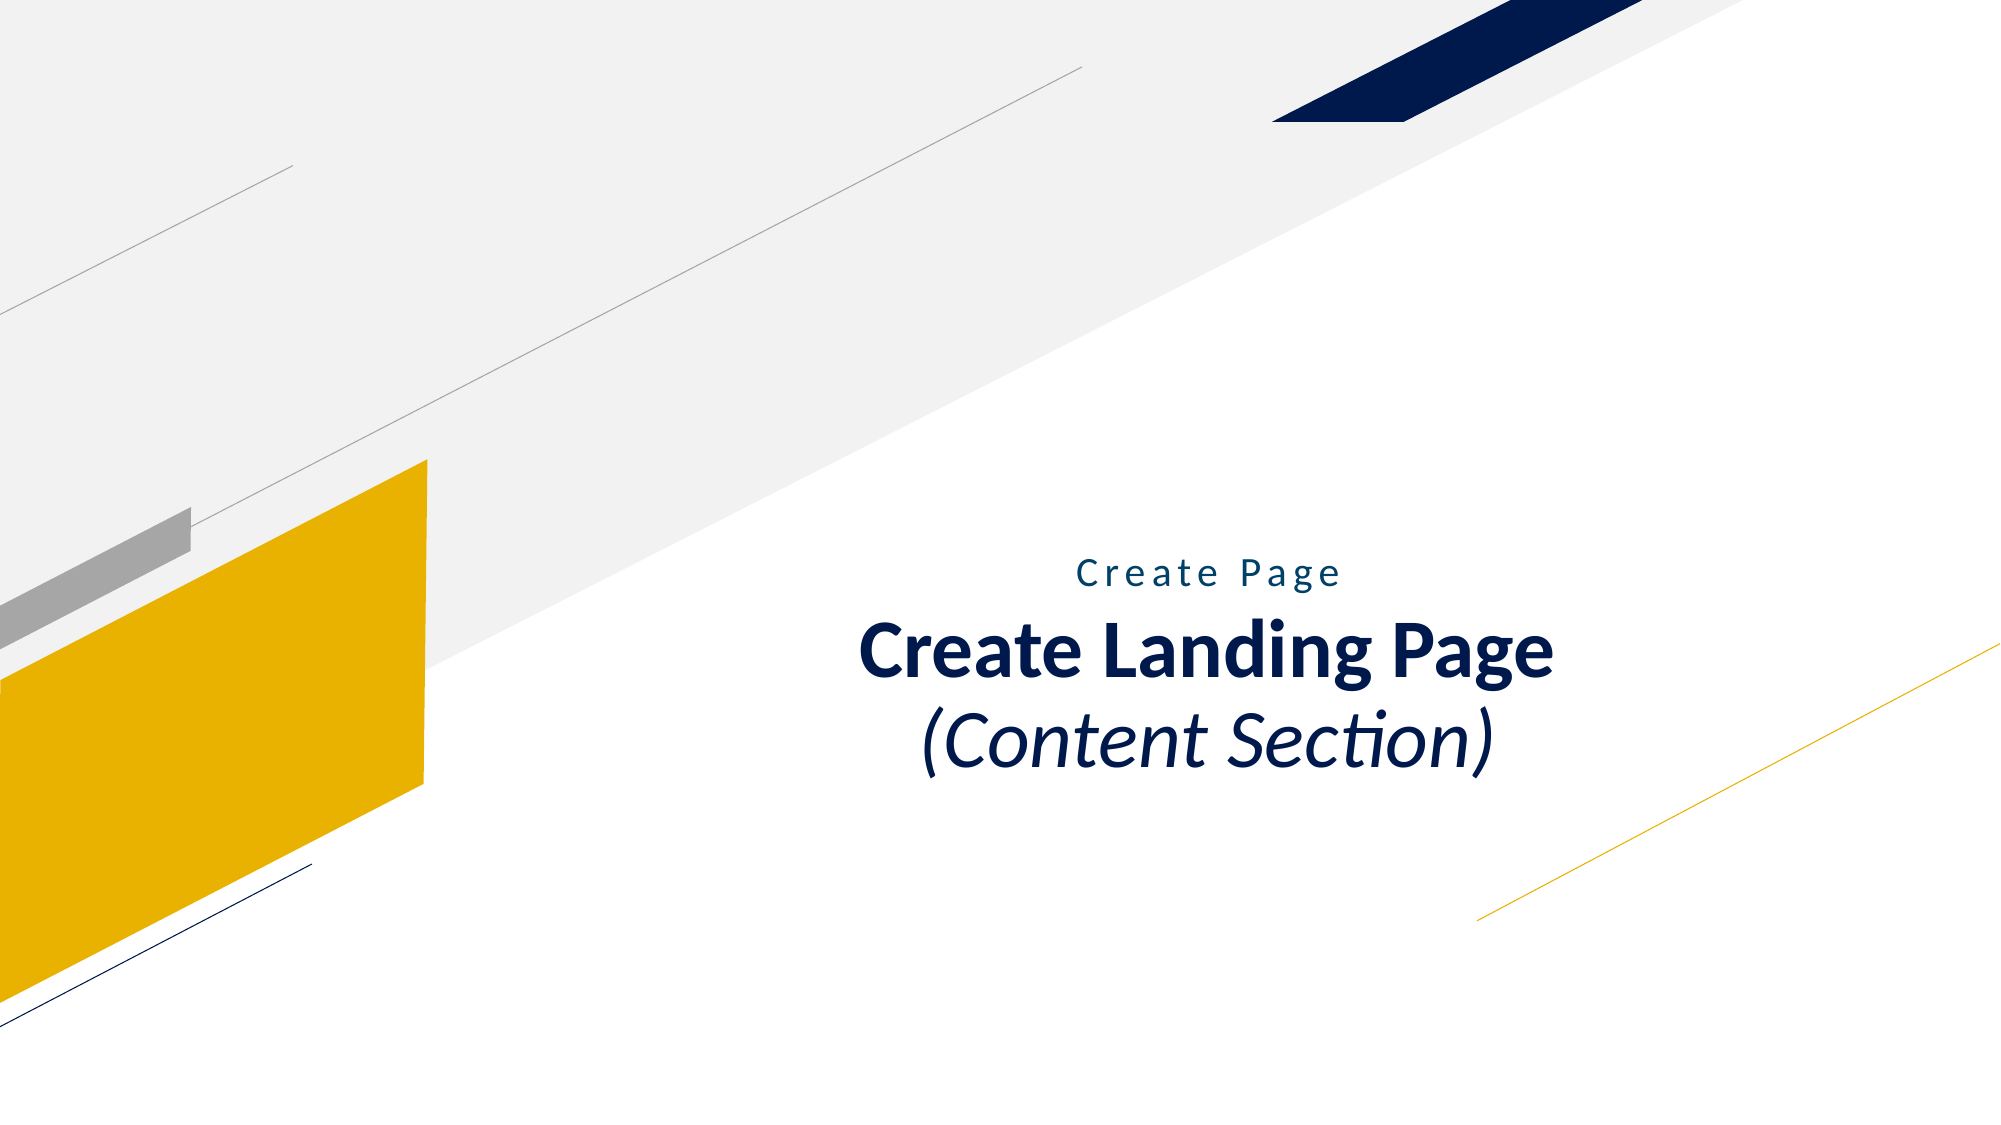

Create Page
Create Landing Page
(Content Section)